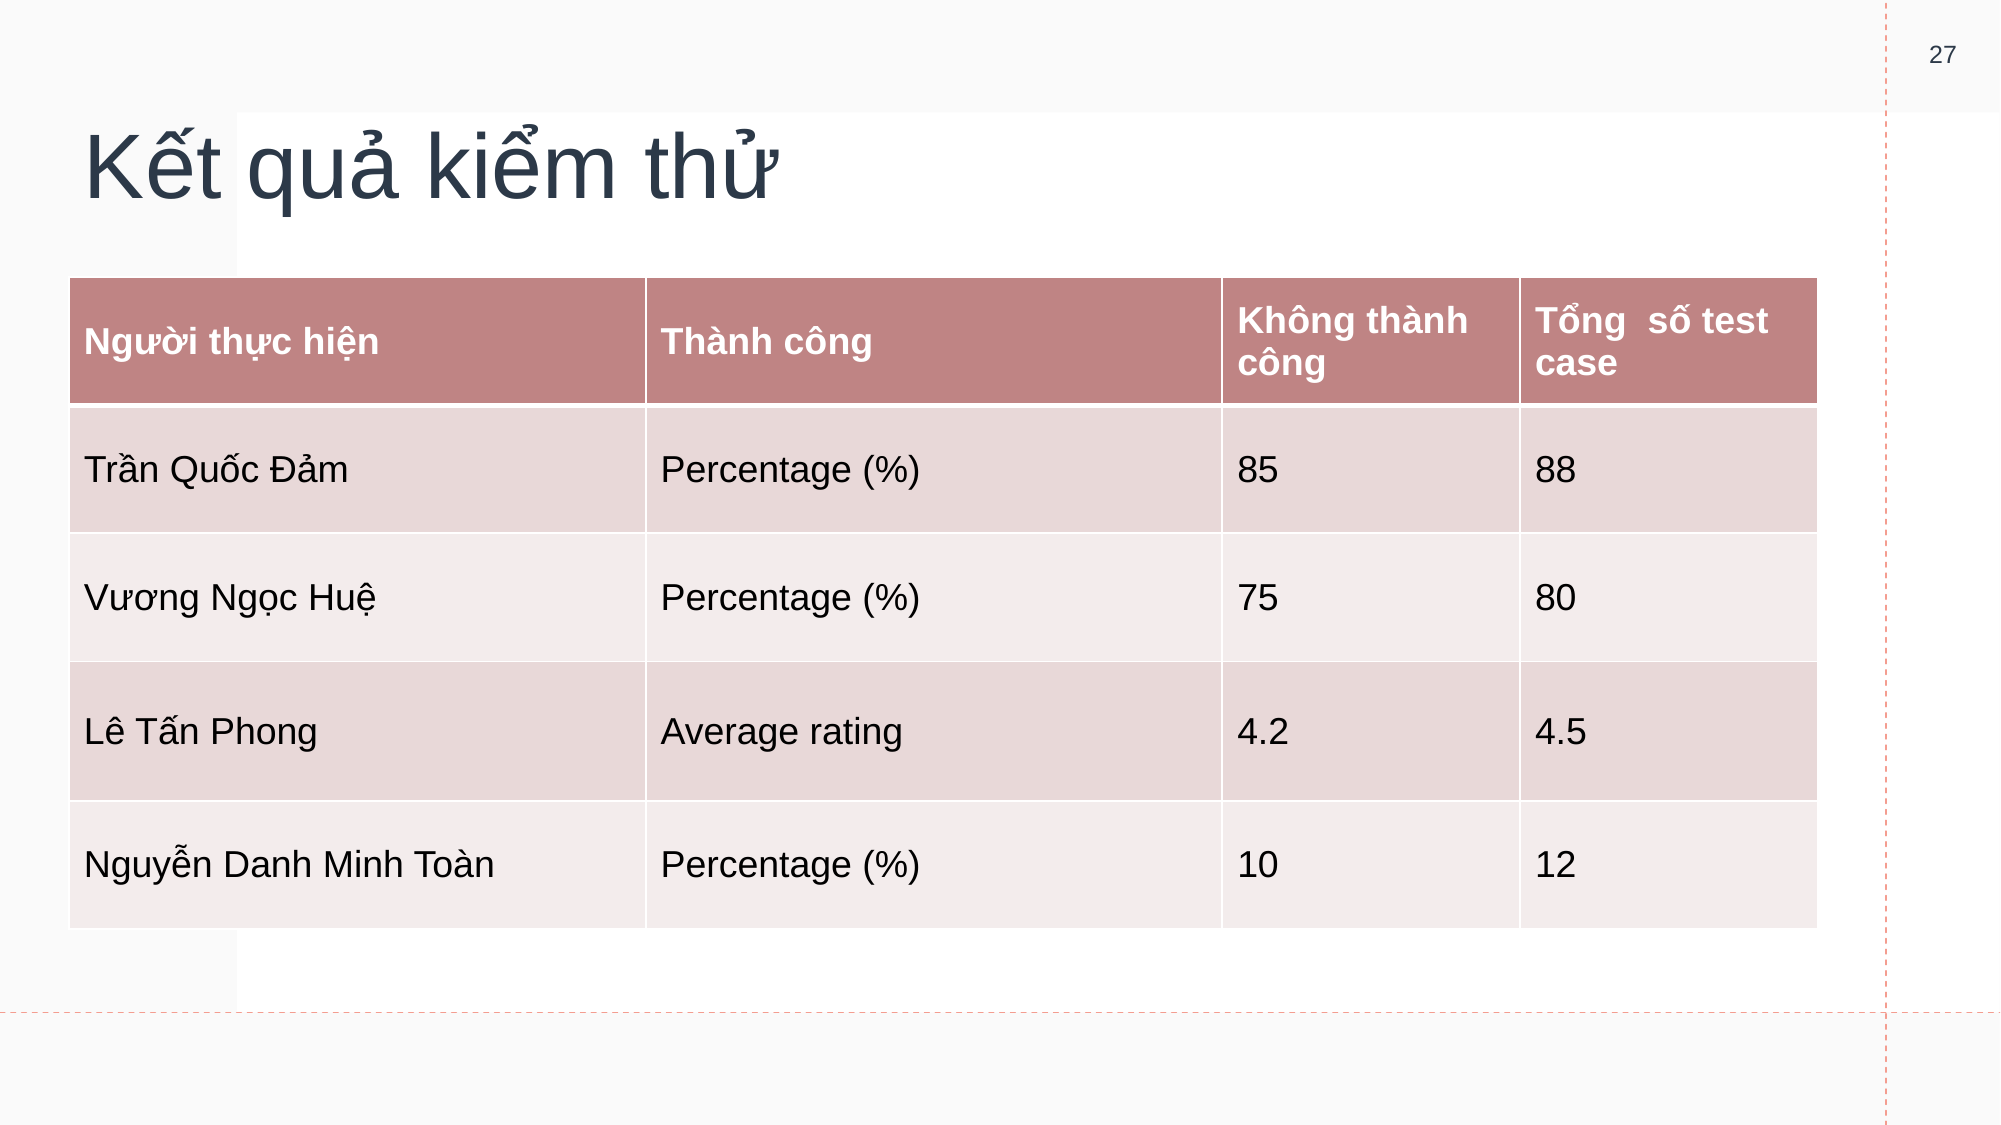

27
# Kết quả kiểm thử
| Người thực hiện | Thành công | Không thành công | Tổng số test case |
| --- | --- | --- | --- |
| Trần Quốc Đảm | Percentage (%) | 85 | 88 |
| Vương Ngọc Huệ | Percentage (%) | 75 | 80 |
| Lê Tấn Phong | Average rating | 4.2 | 4.5 |
| Nguyễn Danh Minh Toàn | Percentage (%) | 10 | 12 |